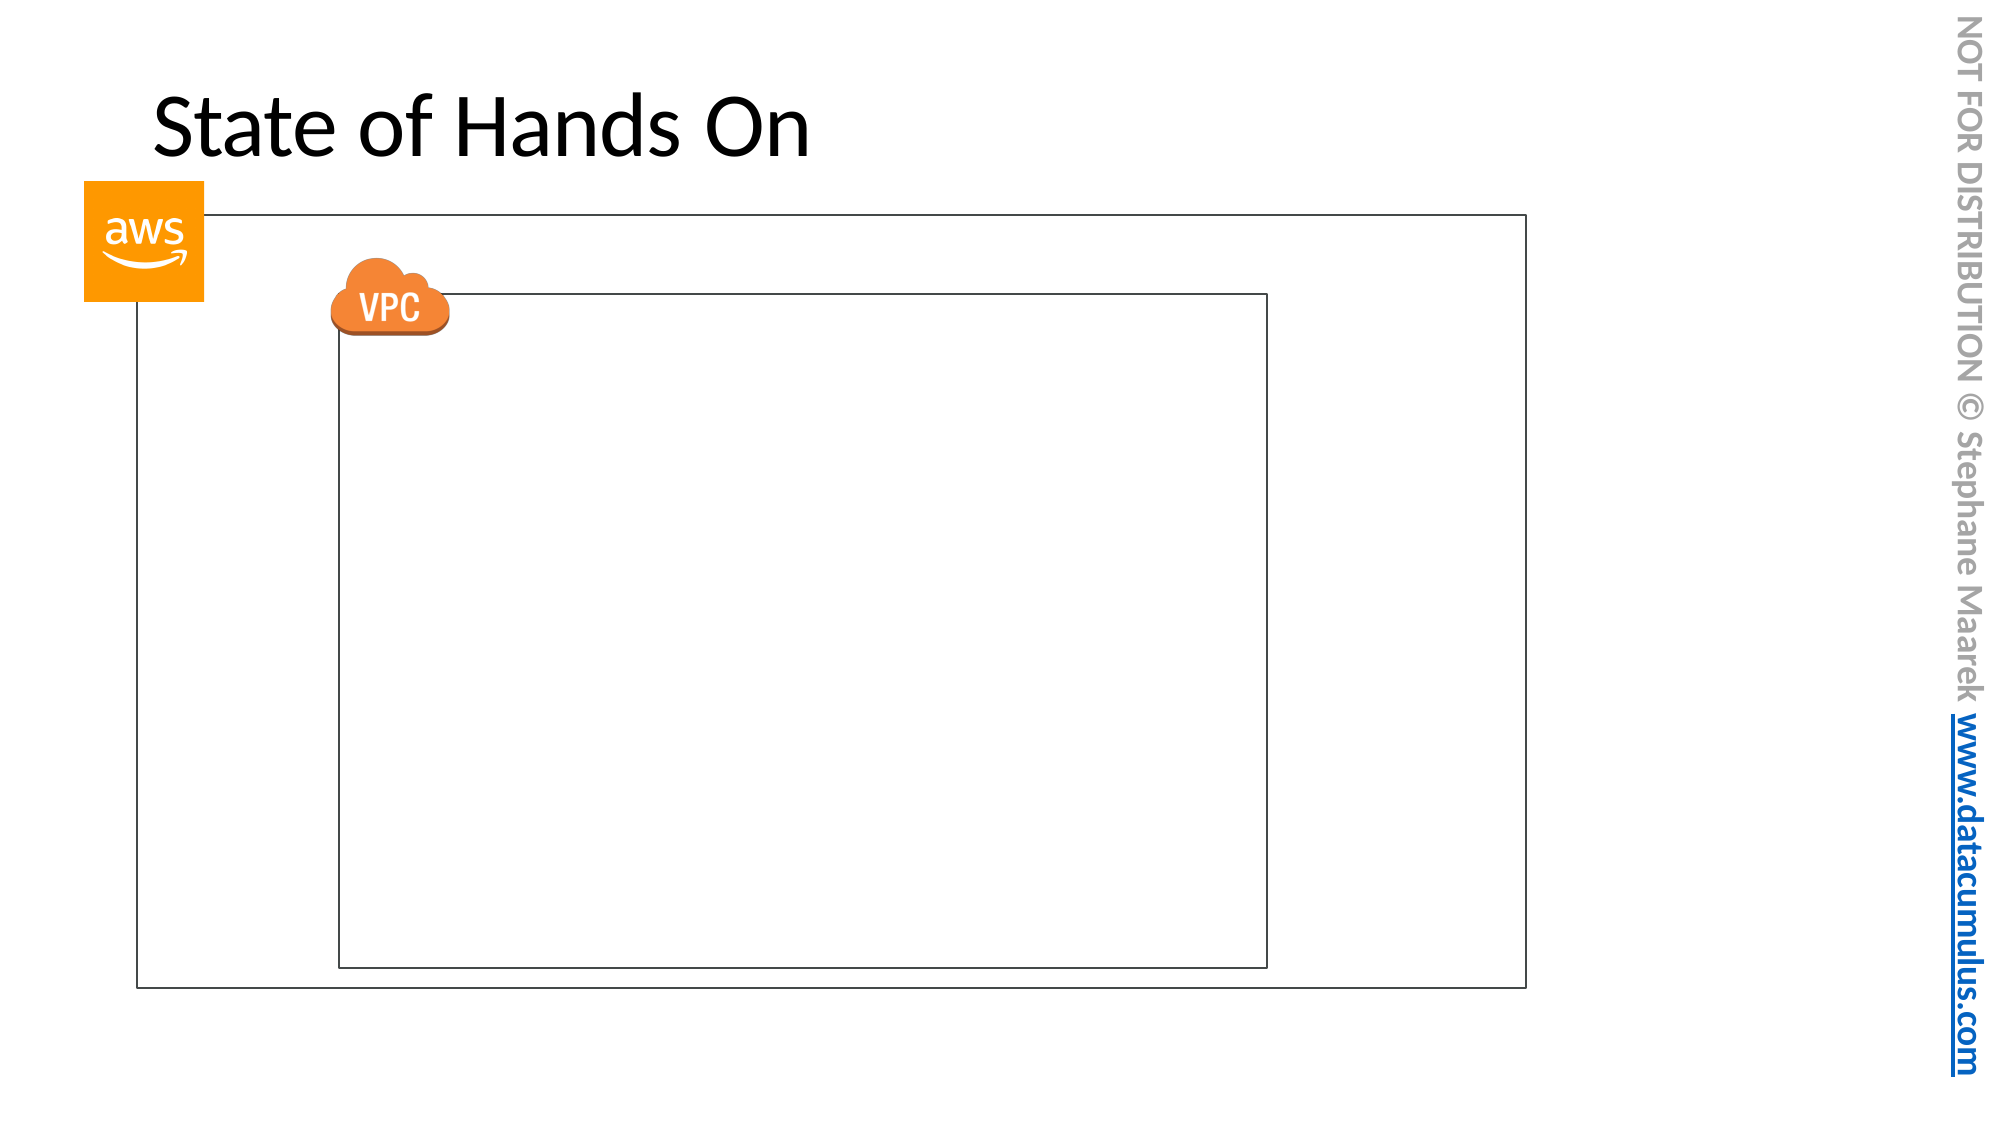

NOT FOR DISTRIBUTION © Stephane Maarek www.datacumulus.com
# State of Hands On

© Stephane Maarek